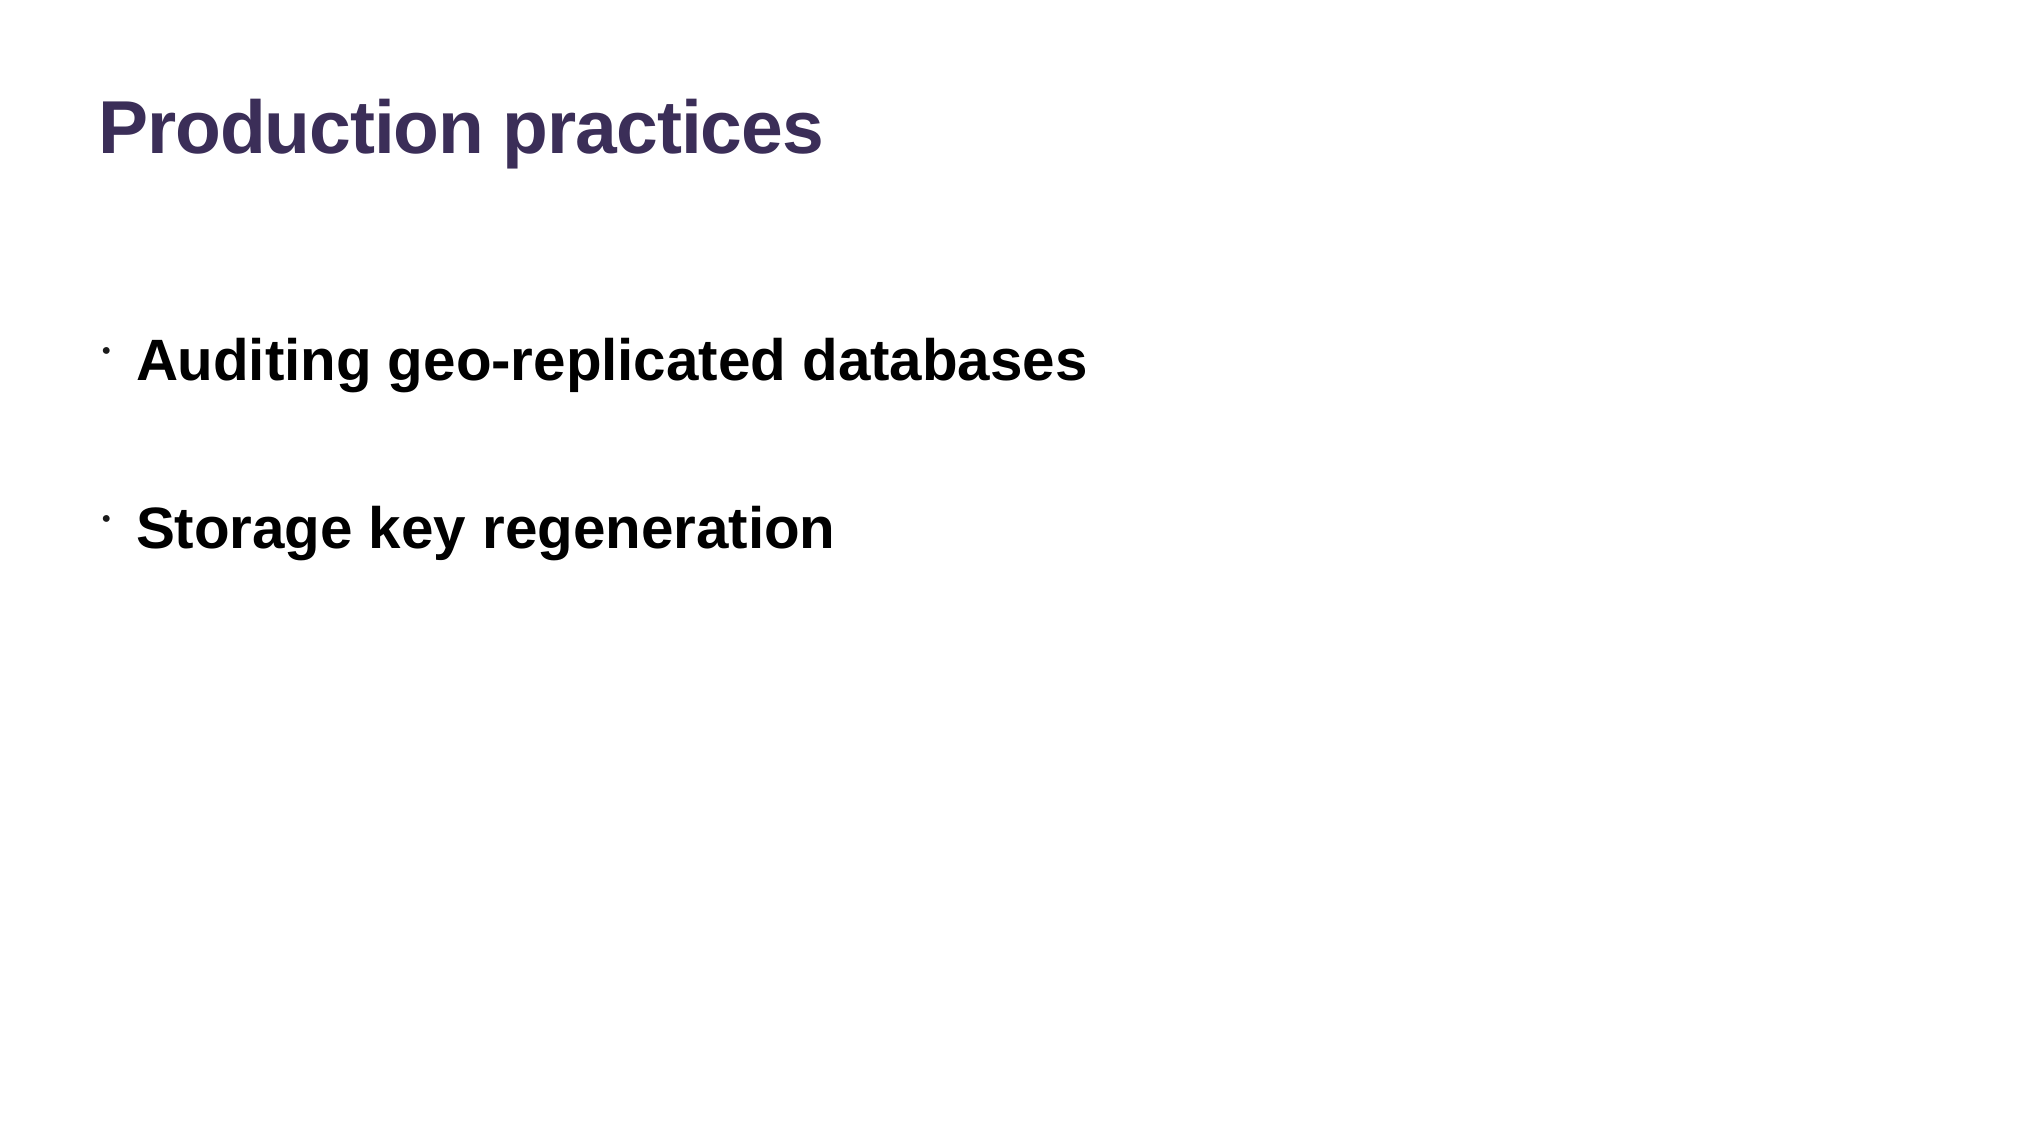

# Production practices

Auditing geo-replicated databases

Storage key regeneration